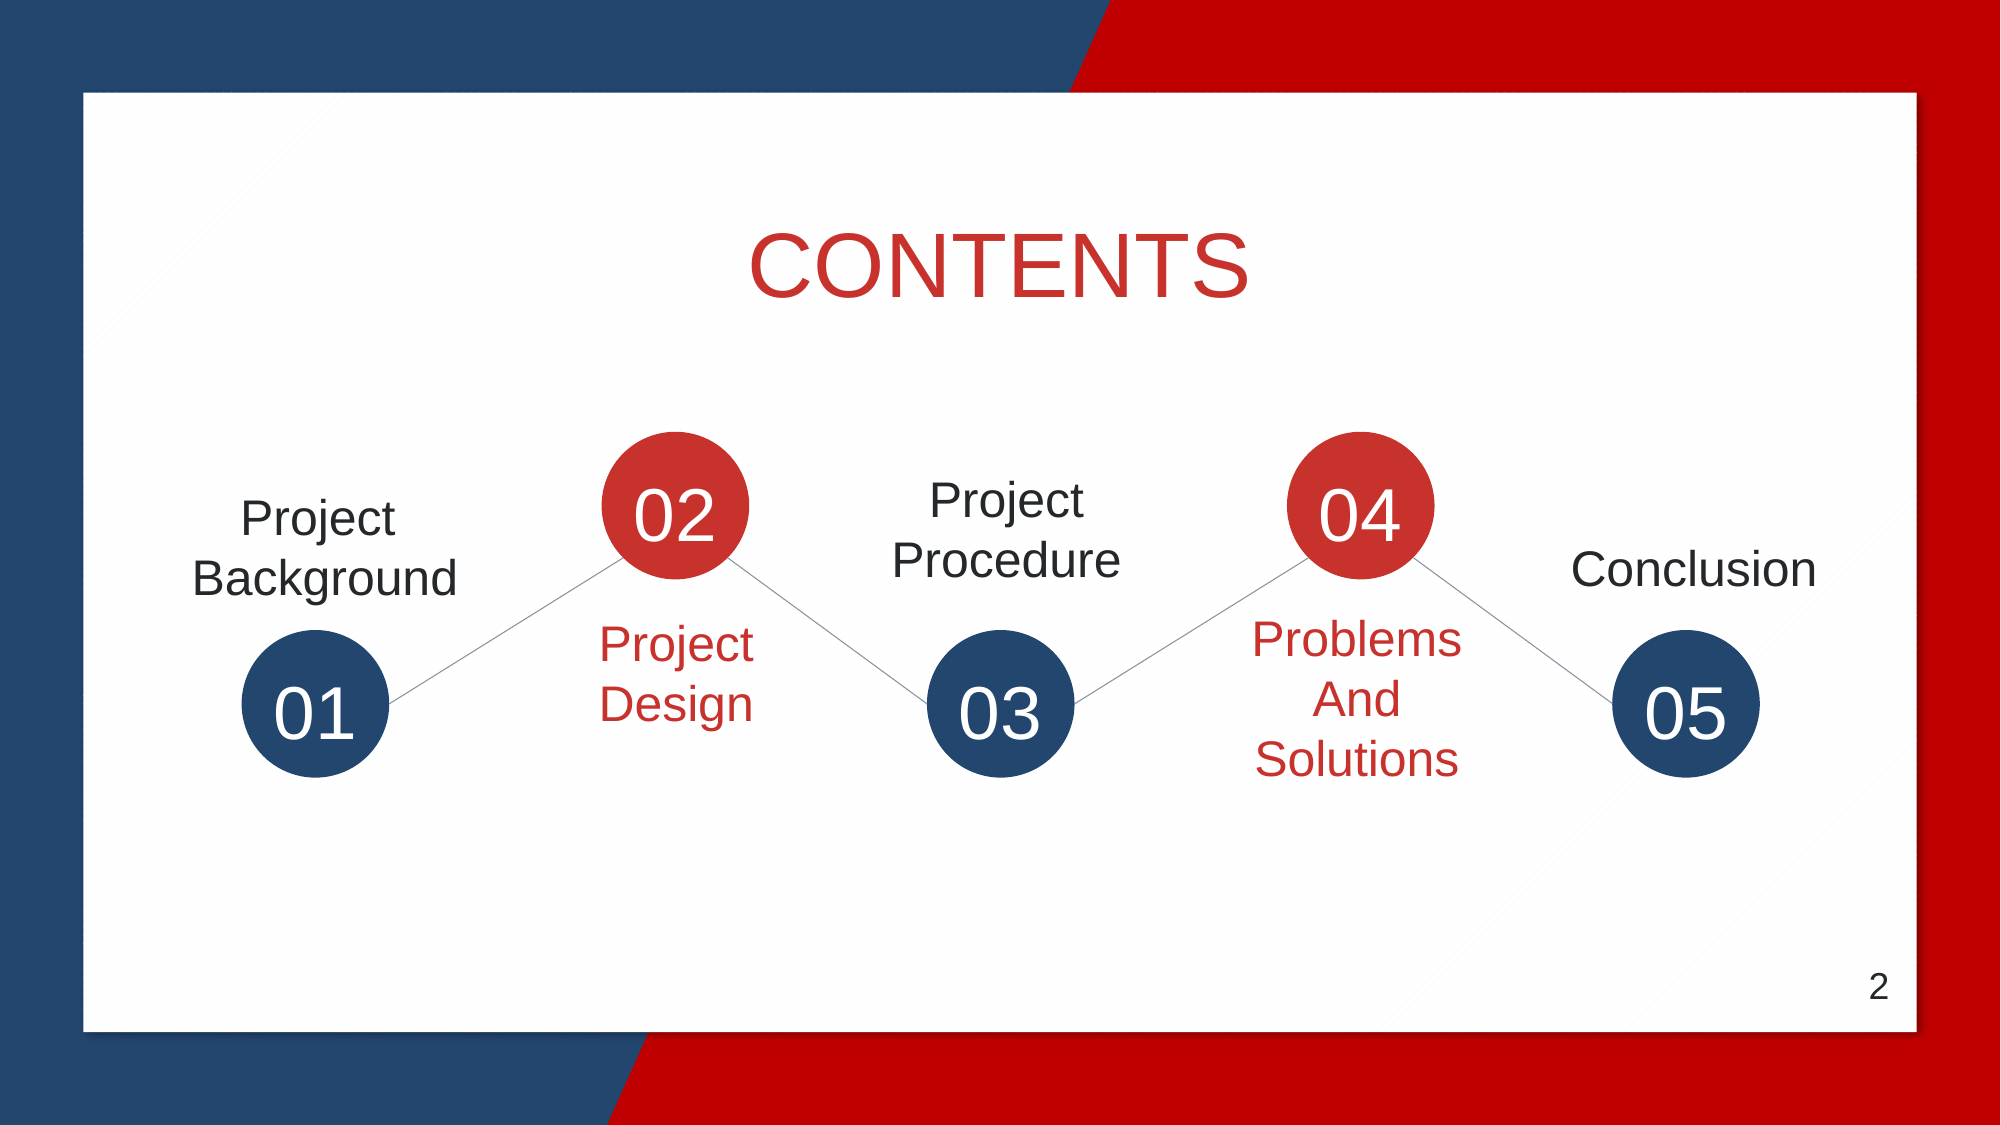

CONTENTS
02
04
Project
Procedure
Project
Background
Conclusion
Problems
And
Solutions
Project
Design
01
03
05
2